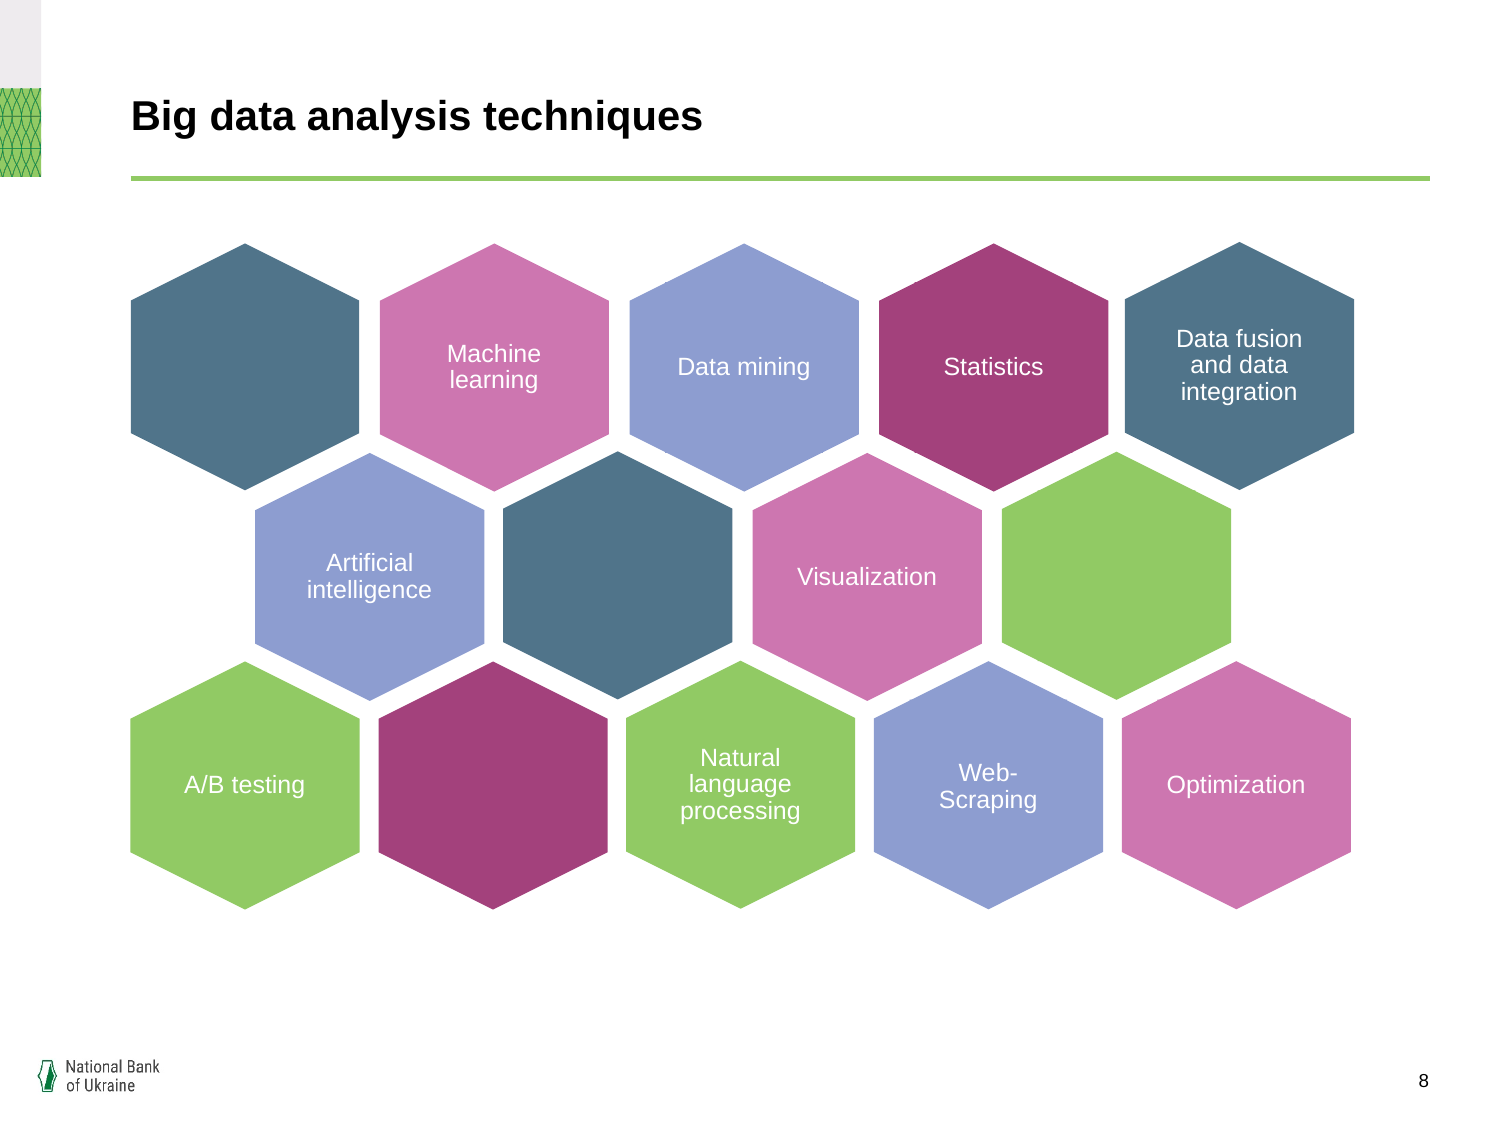

# Big data analysis techniques

Data fusion and data integration

Machine learning

Data mining

Statistics

Artificial intelligence

Visualization

Natural language processing

Optimization

A/B testing

Web-Scraping
8